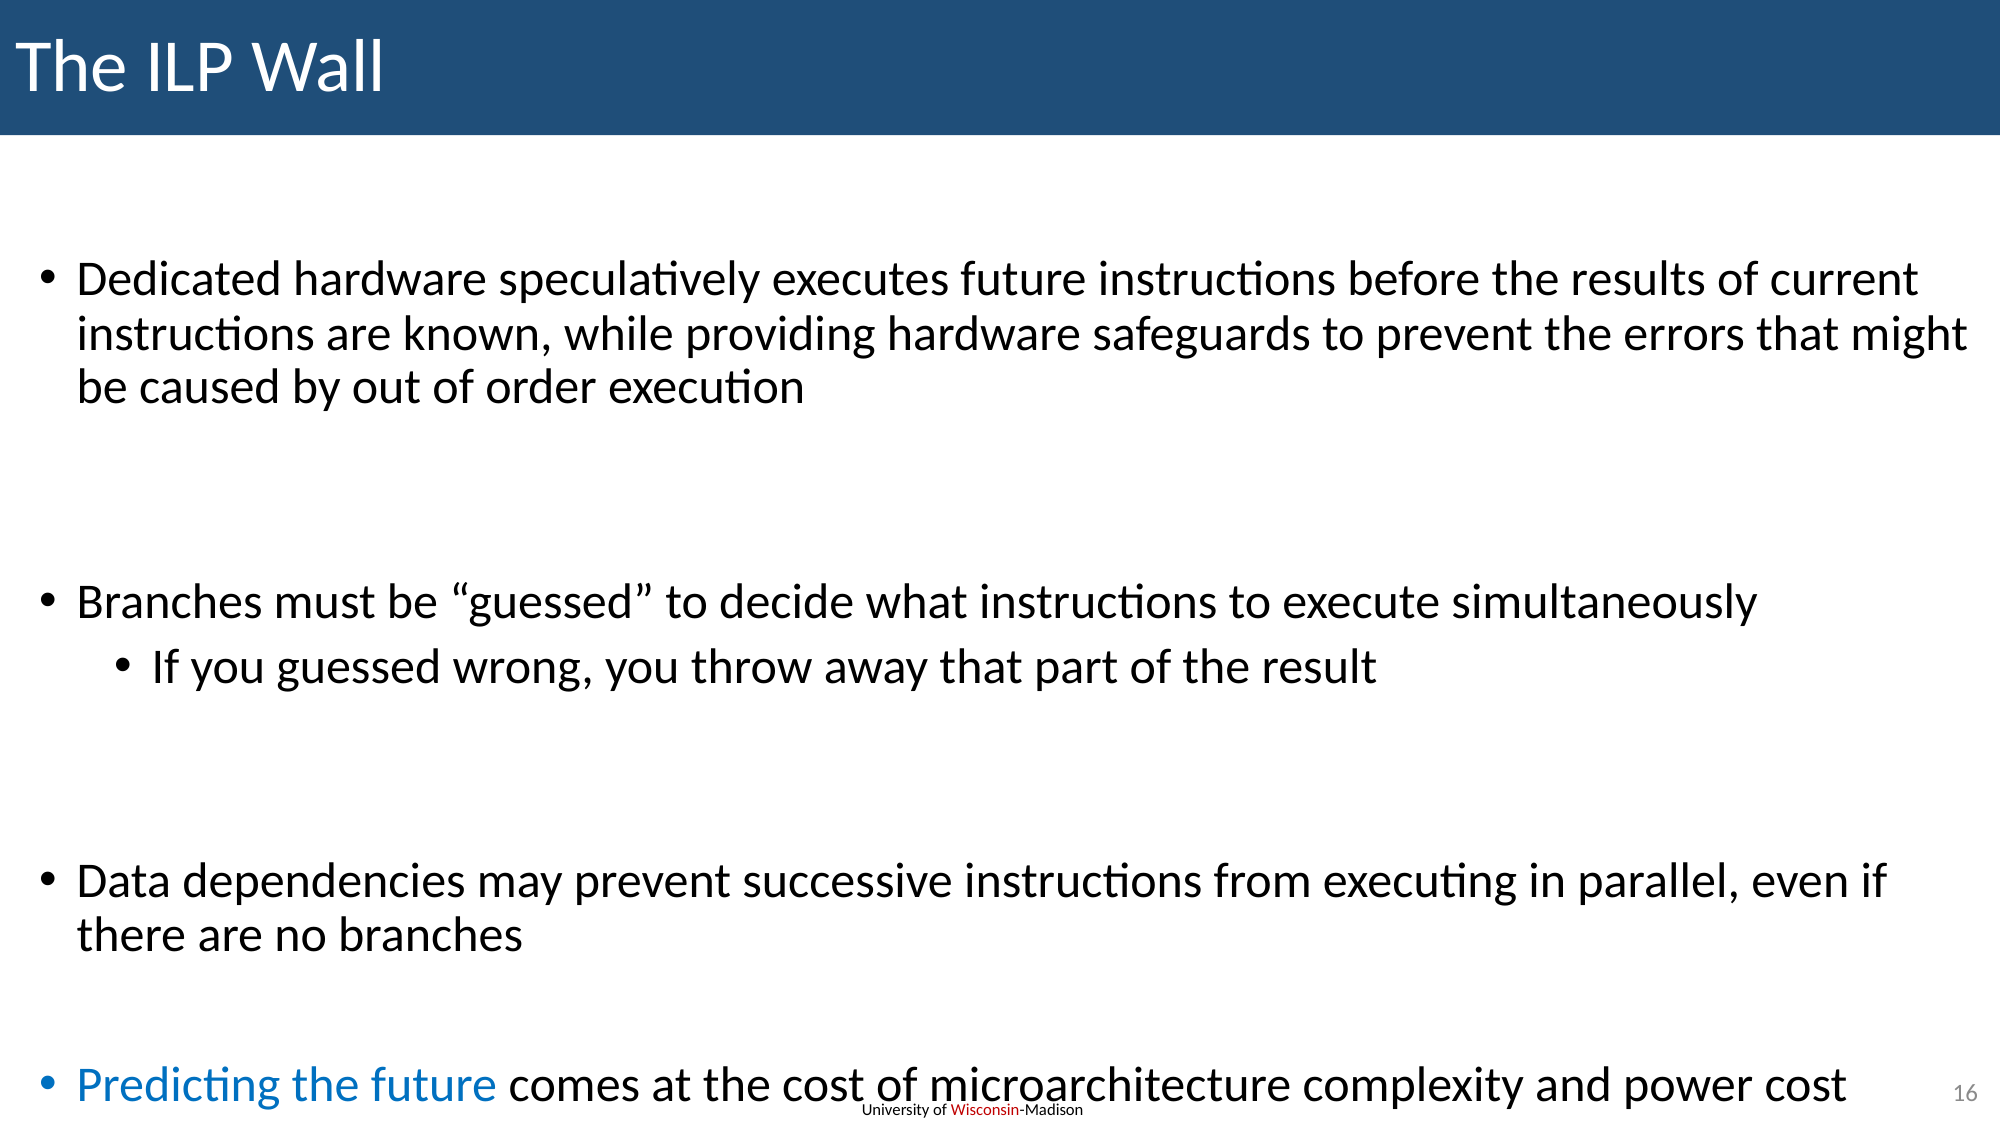

# The ILP Wall
Dedicated hardware speculatively executes future instructions before the results of current instructions are known, while providing hardware safeguards to prevent the errors that might be caused by out of order execution

Branches must be “guessed” to decide what instructions to execute simultaneously
If you guessed wrong, you throw away that part of the result

Data dependencies may prevent successive instructions from executing in parallel, even if there are no branches

Predicting the future comes at the cost of microarchitecture complexity and power cost
16